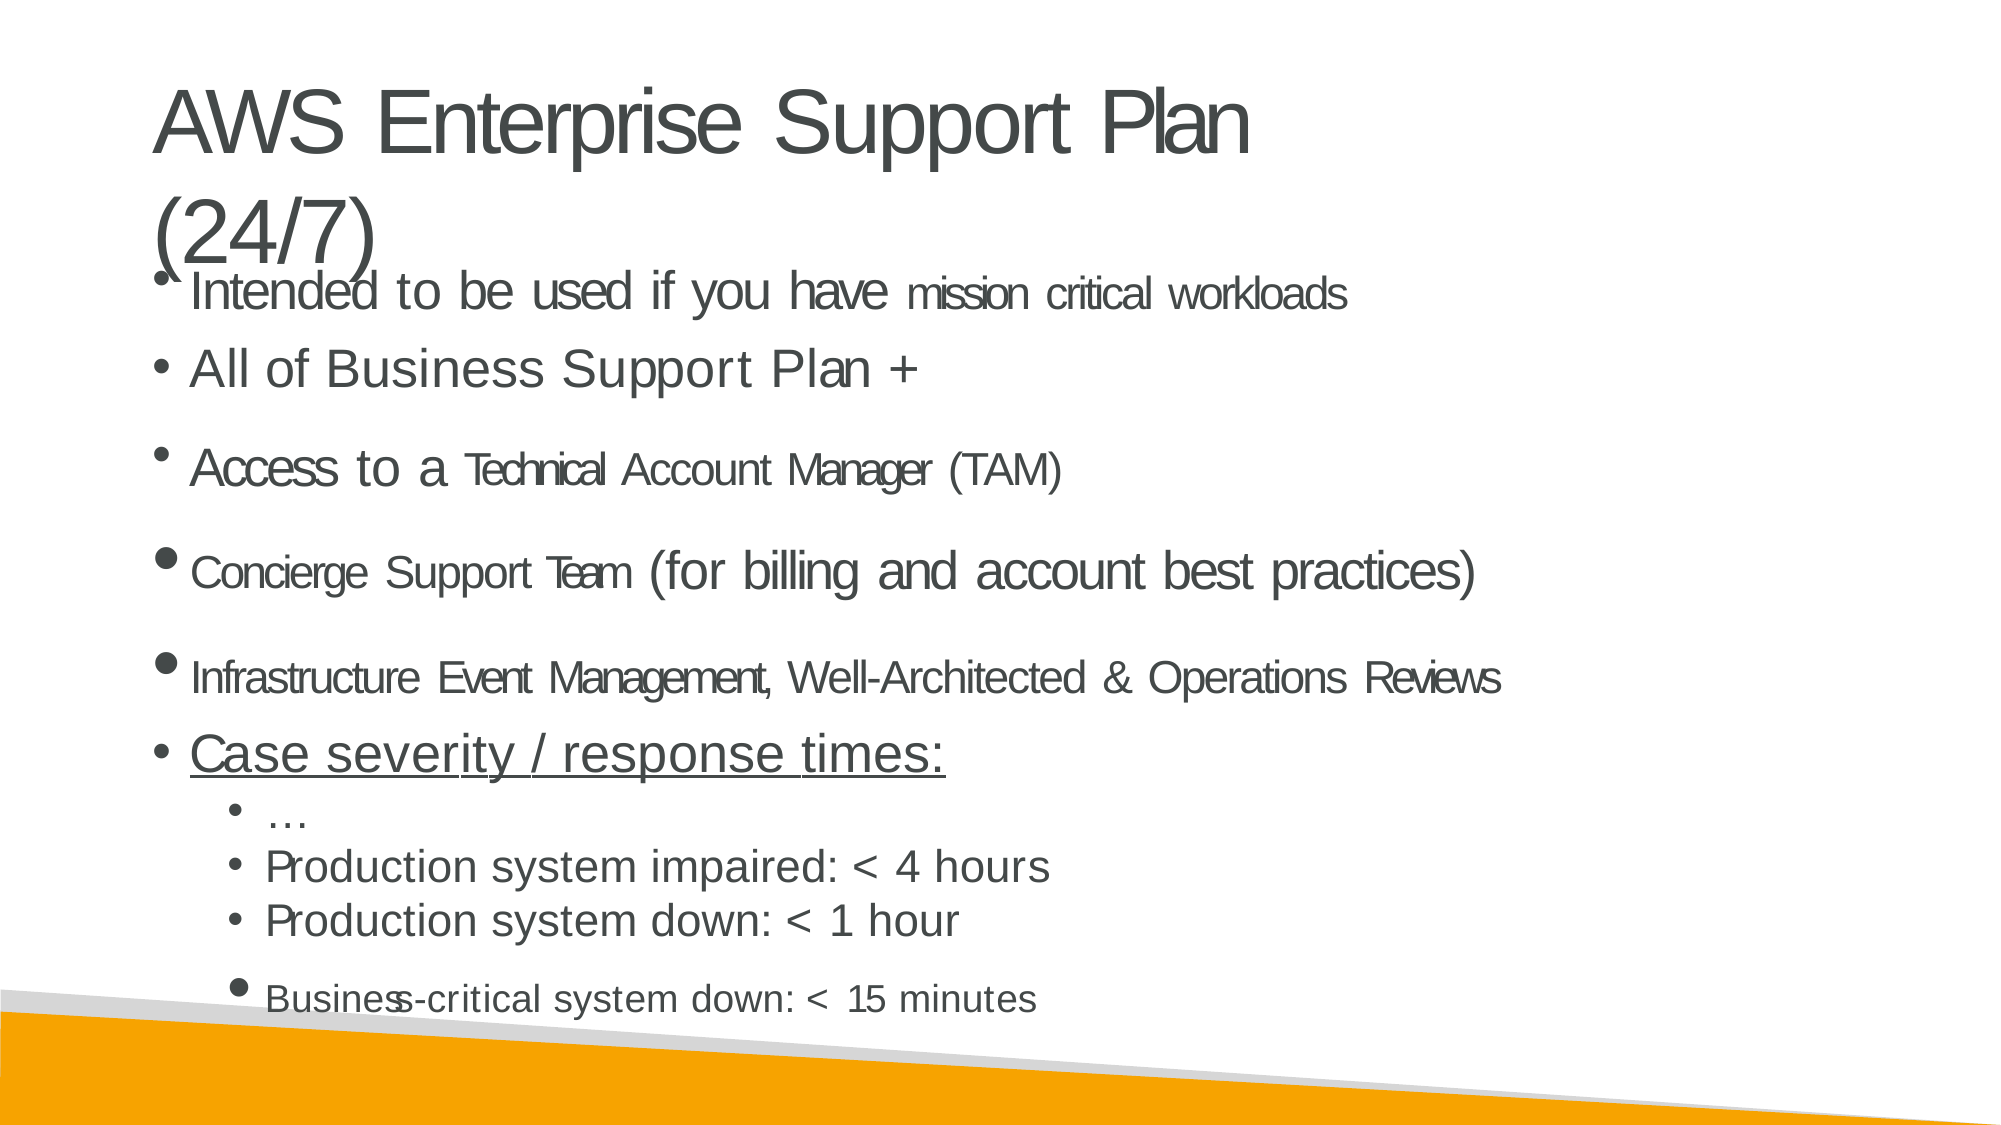

# AWS Enterprise Support Plan (24/7)
Intended to be used if you have mission critical workloads
All of Business Support Plan +
Access to a Technical Account Manager (TAM)
Concierge Support Team (for billing and account best practices)
Infrastructure Event Management, Well-Architected & Operations Reviews
Case severity / response times:
…
Production system impaired: < 4 hours
Production system down: < 1 hour
Business-critical system down: < 15 minutes